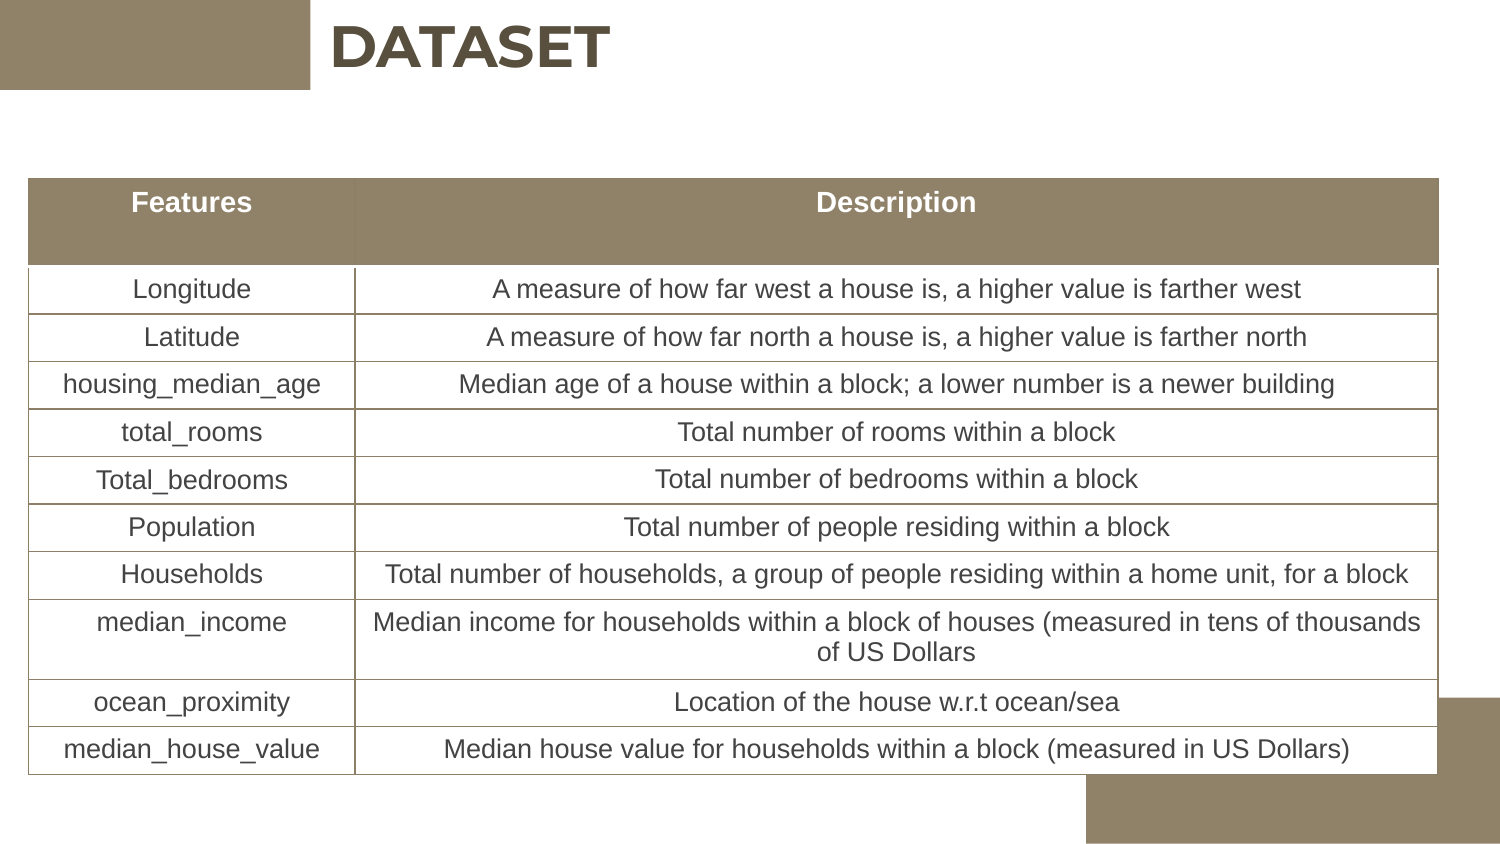

DATASET
| Features | Description |
| --- | --- |
| Longitude | A measure of how far west a house is, a higher value is farther west |
| Latitude | A measure of how far north a house is, a higher value is farther north |
| housing\_median\_age | Median age of a house within a block; a lower number is a newer building |
| total\_rooms | Total number of rooms within a block |
| Total\_bedrooms | Total number of bedrooms within a block |
| Population | Total number of people residing within a block |
| Households | Total number of households, a group of people residing within a home unit, for a block |
| median\_income | Median income for households within a block of houses (measured in tens of thousands of US Dollars |
| ocean\_proximity | Location of the house w.r.t ocean/sea |
| median\_house\_value | Median house value for households within a block (measured in US Dollars) |